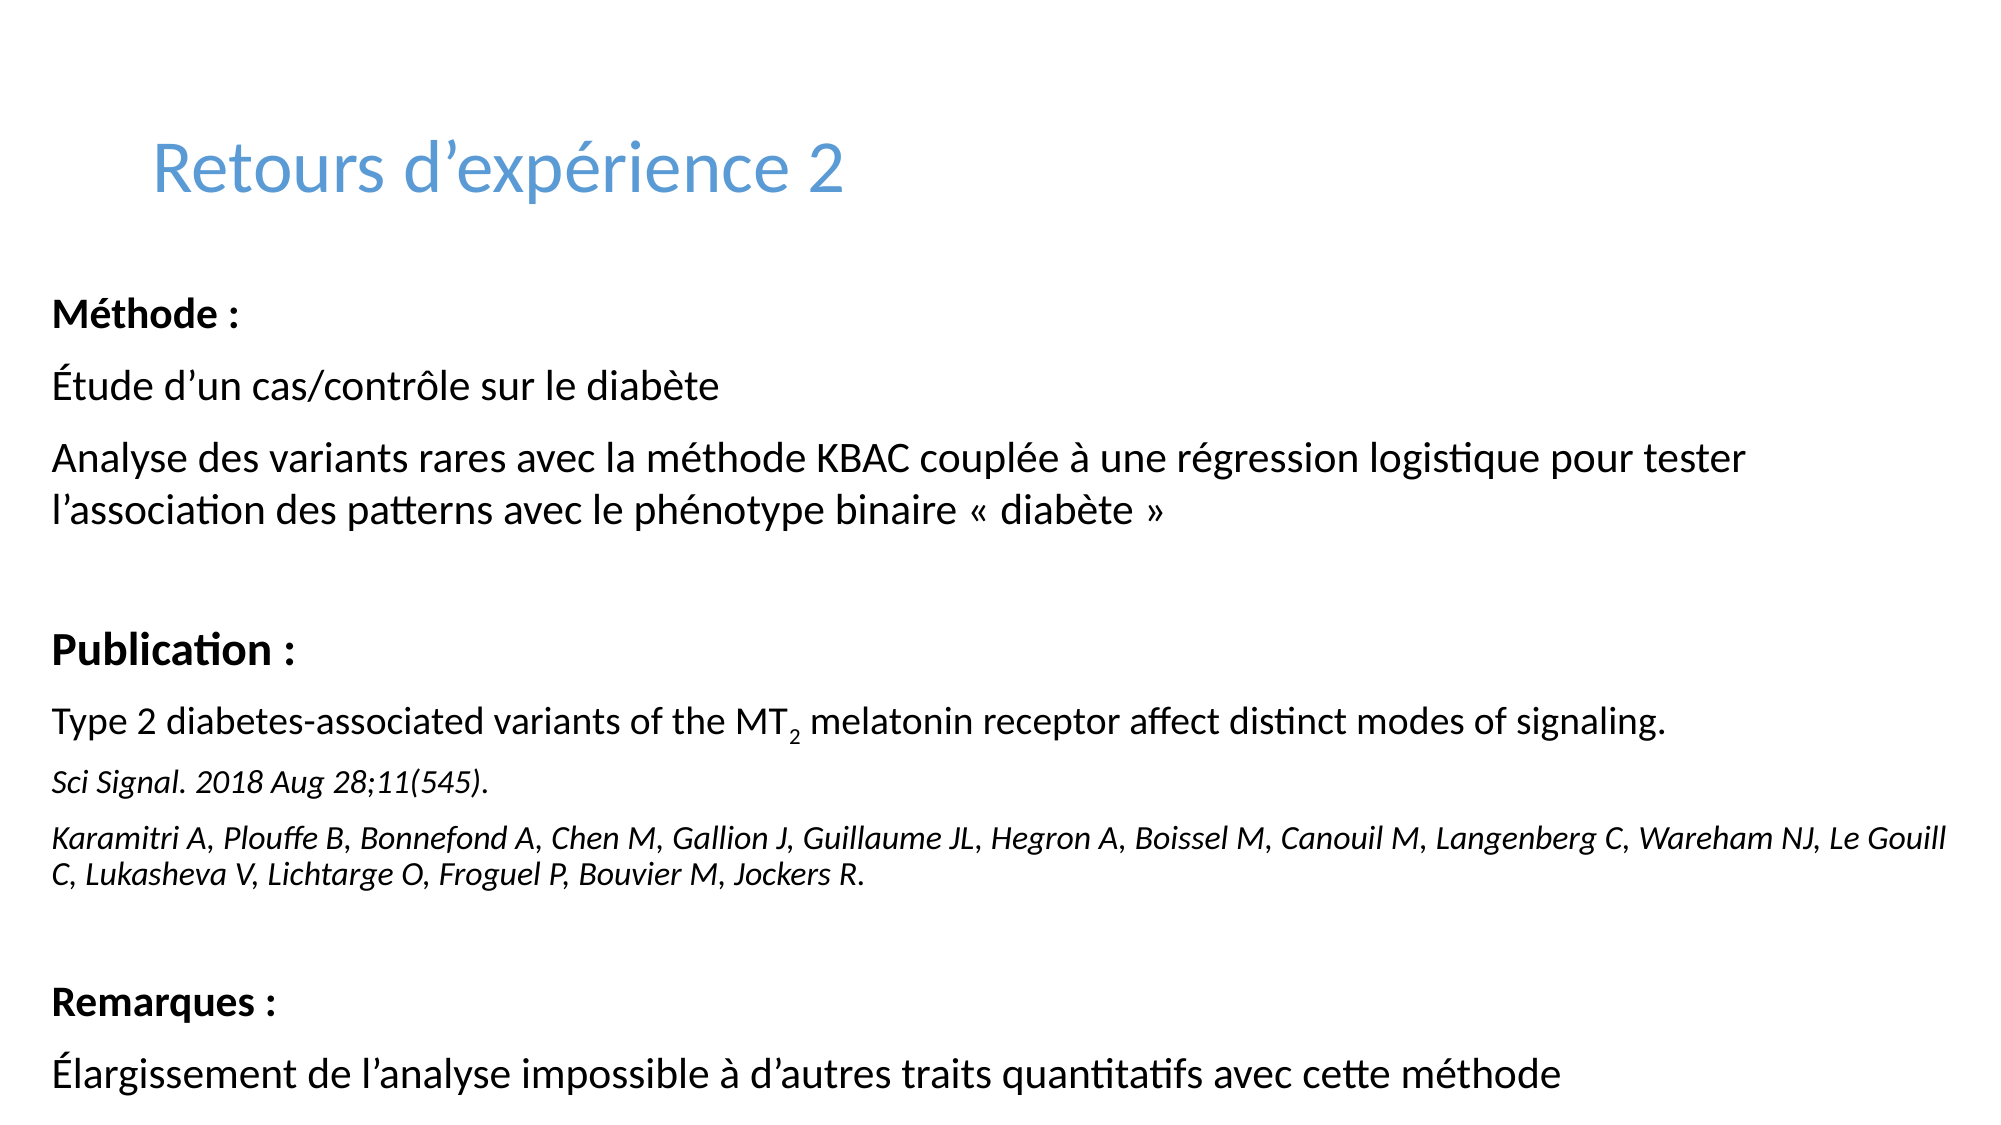

# Retours d’expérience 2
Méthode :
Étude d’un cas/contrôle sur le diabète
Analyse des variants rares avec la méthode KBAC couplée à une régression logistique pour tester l’association des patterns avec le phénotype binaire « diabète »

Publication :
Type 2 diabetes-associated variants of the MT2 melatonin receptor affect distinct modes of signaling.
Sci Signal. 2018 Aug 28;11(545).
Karamitri A, Plouffe B, Bonnefond A, Chen M, Gallion J, Guillaume JL, Hegron A, Boissel M, Canouil M, Langenberg C, Wareham NJ, Le Gouill C, Lukasheva V, Lichtarge O, Froguel P, Bouvier M, Jockers R.

Remarques :
Élargissement de l’analyse impossible à d’autres traits quantitatifs avec cette méthode